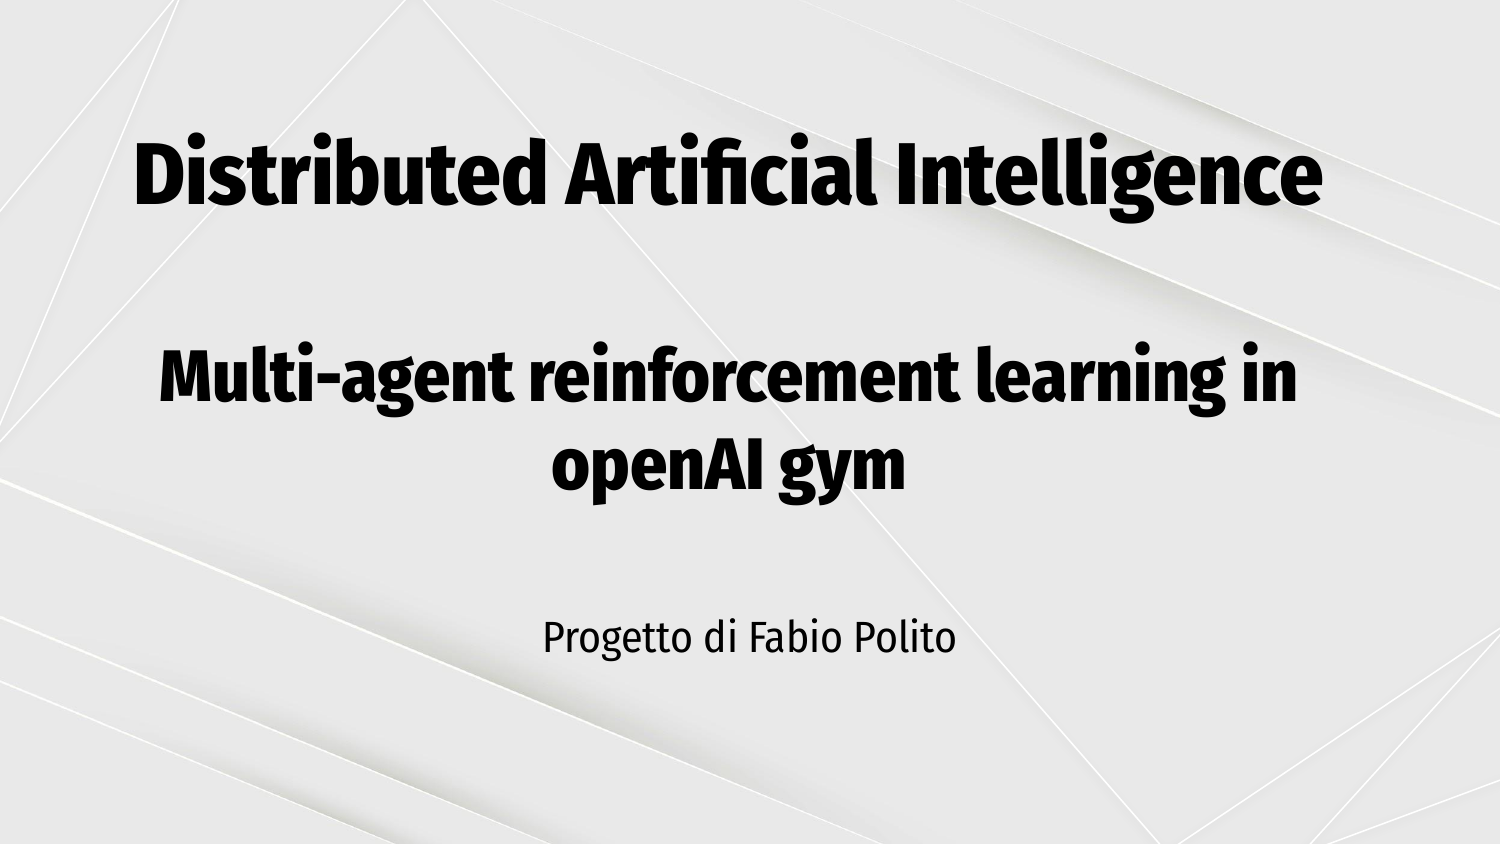

# Distributed Artificial Intelligence
Multi-agent reinforcement learning in openAI gym
Progetto di Fabio Polito